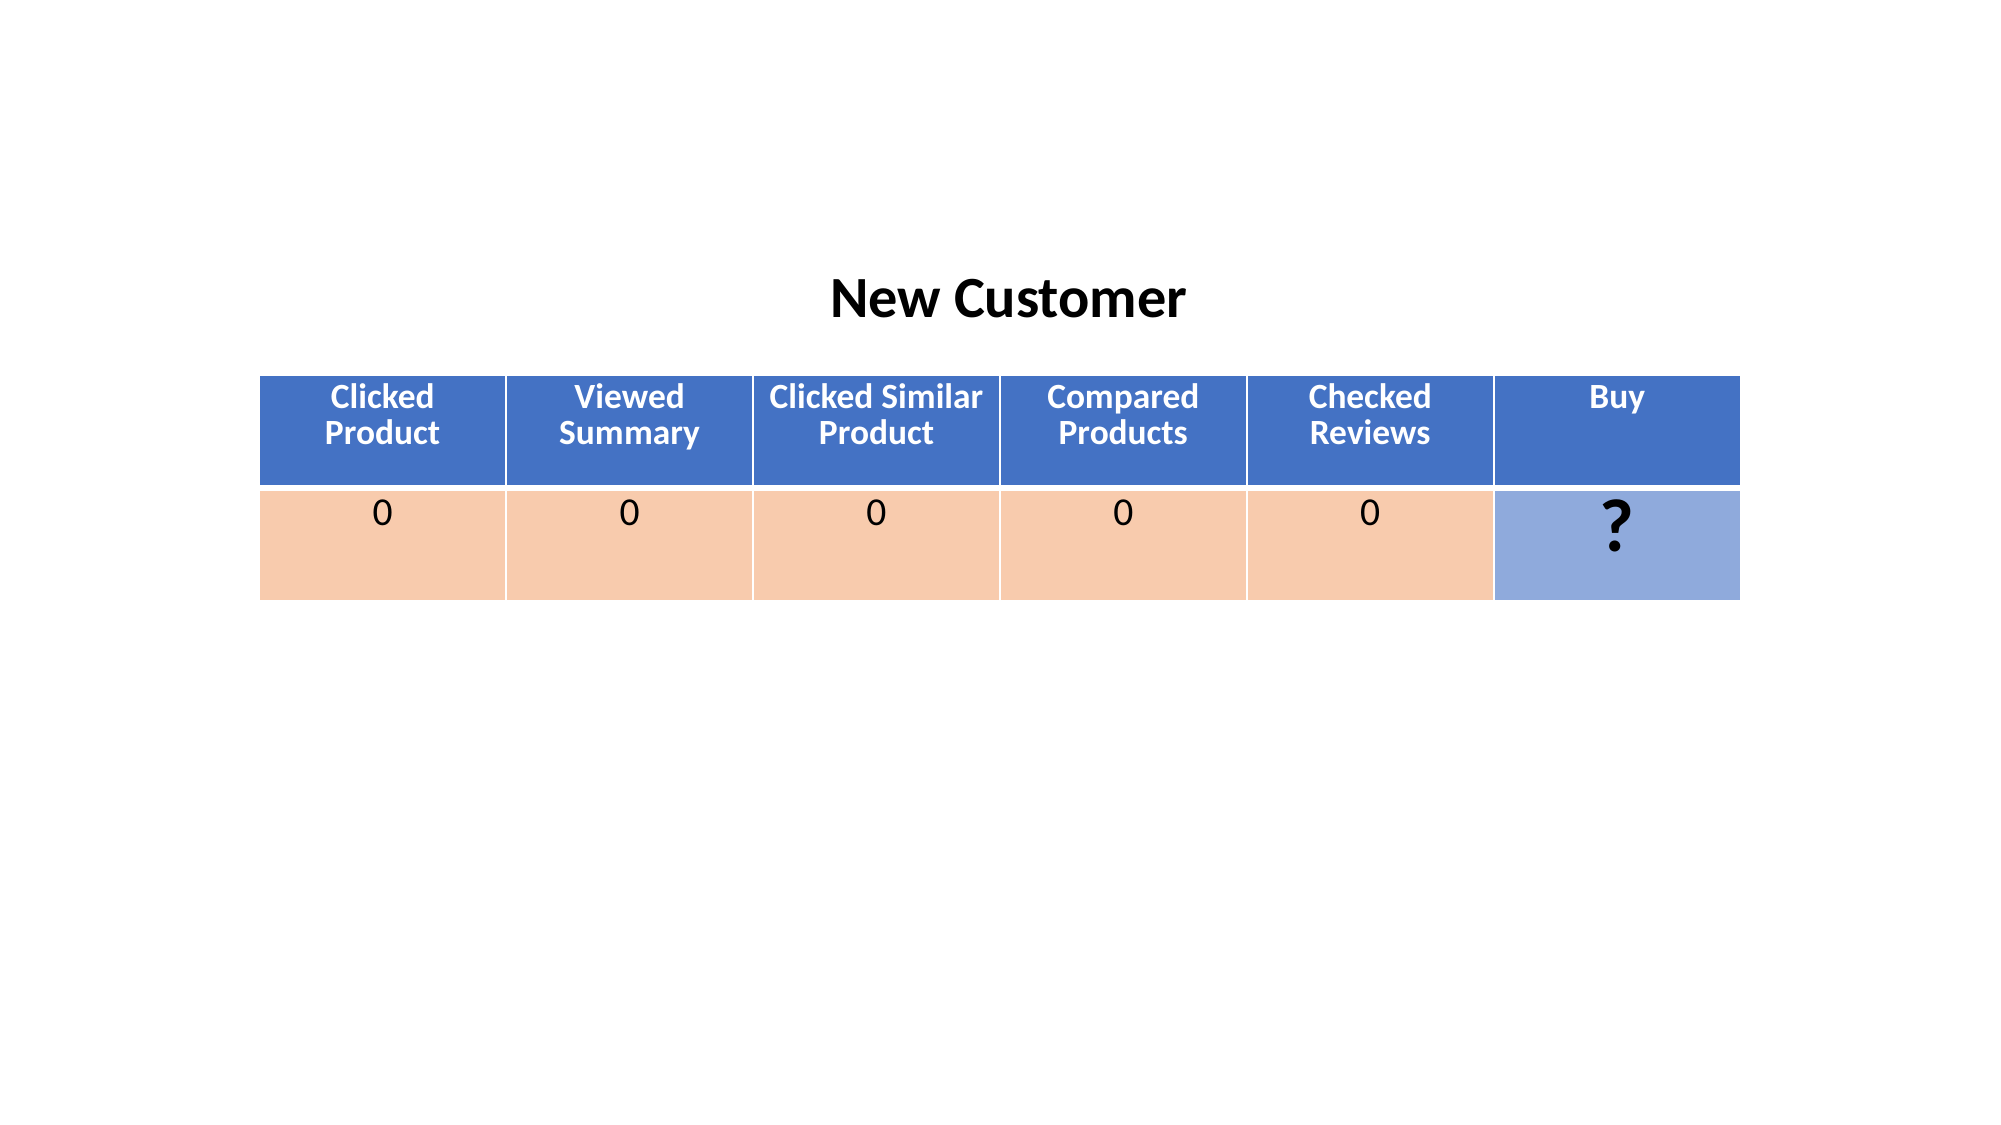

New Customer
| Clicked Product | Viewed Summary | Clicked Similar Product | Compared Products | Checked Reviews | Buy |
| --- | --- | --- | --- | --- | --- |
| 0 | 0 | 0 | 0 | 0 | ? |